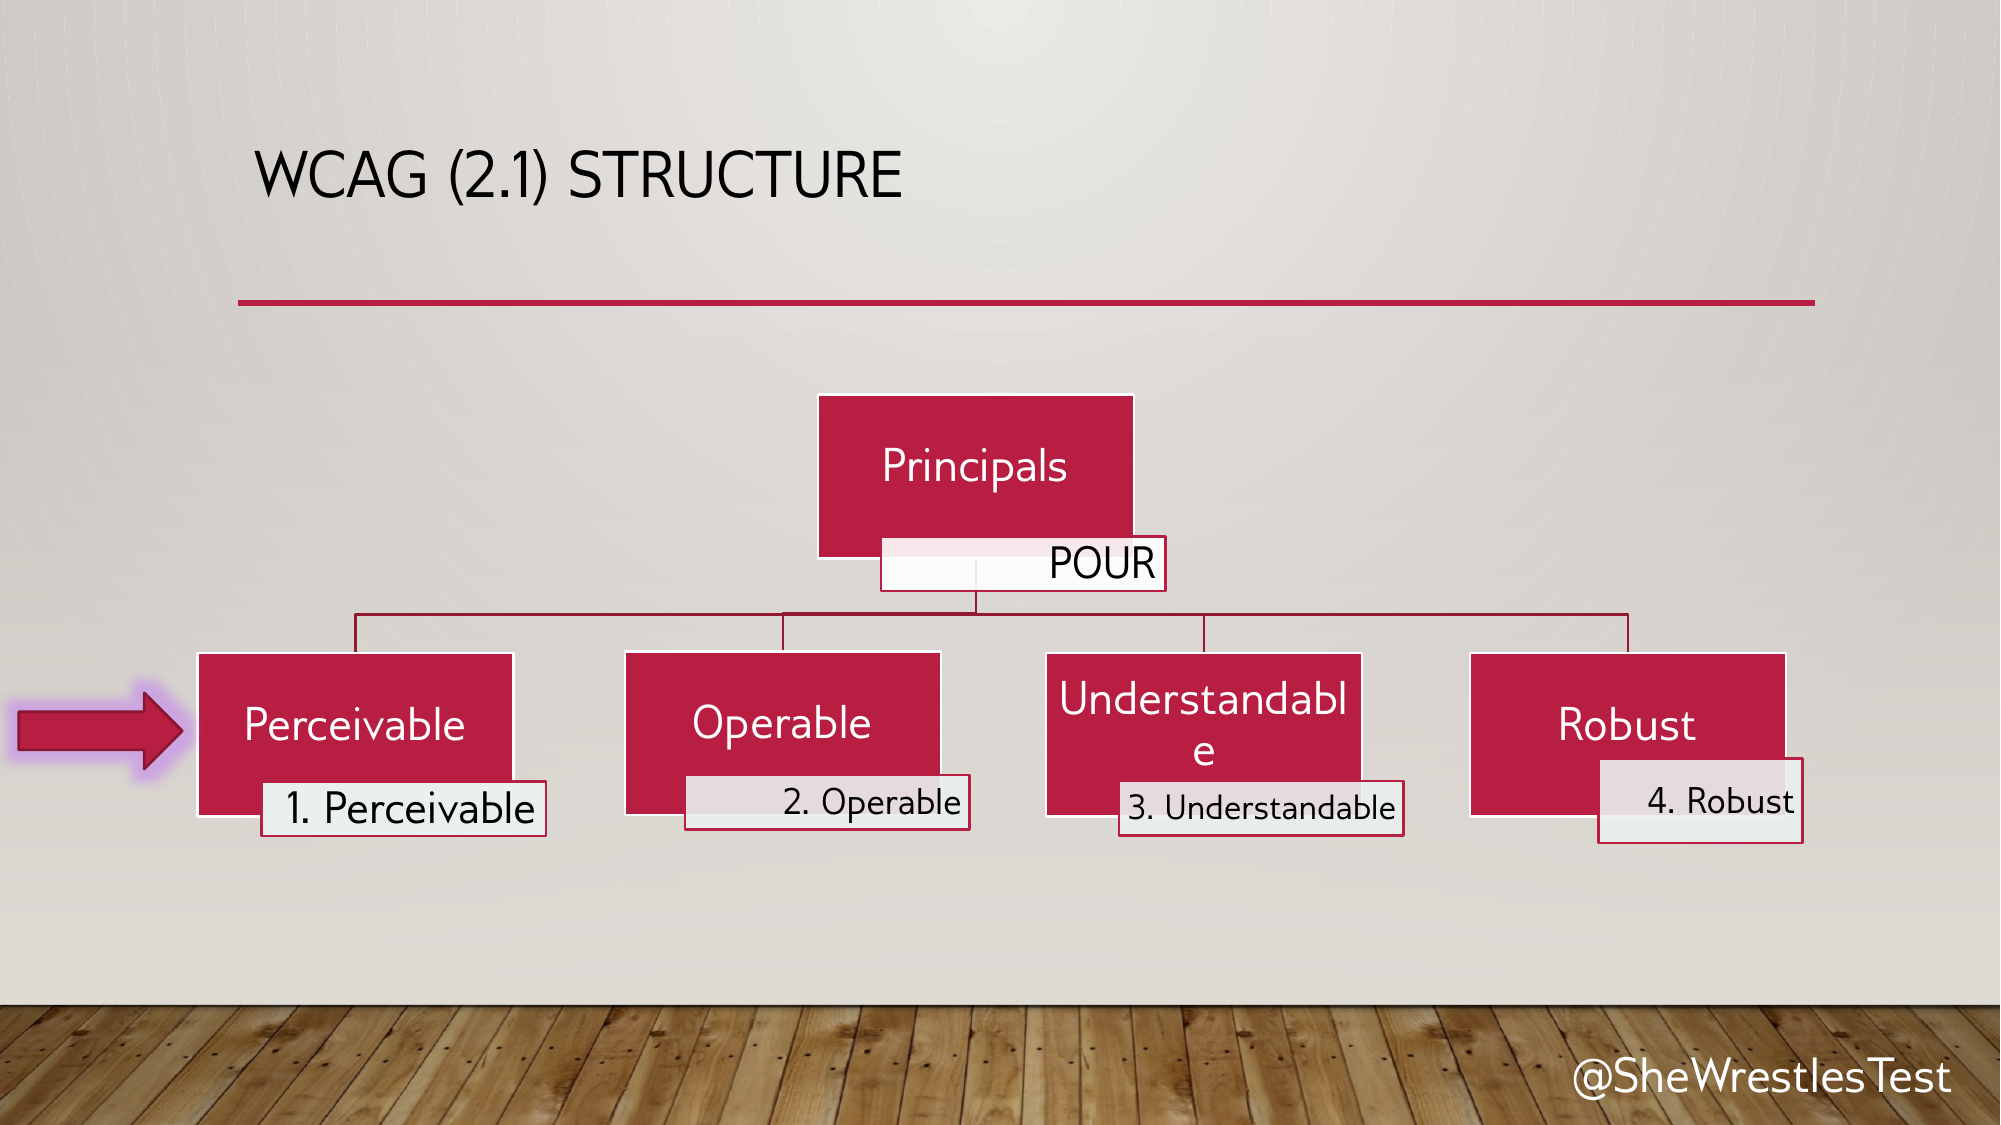

# WCAG (2.1) Structure
Principals
POUR
Perceivable
1. Perceivable
Operable
2. Operable
Understandable
3. Understandable
Robust
4. Robust

@SheWrestlesTest